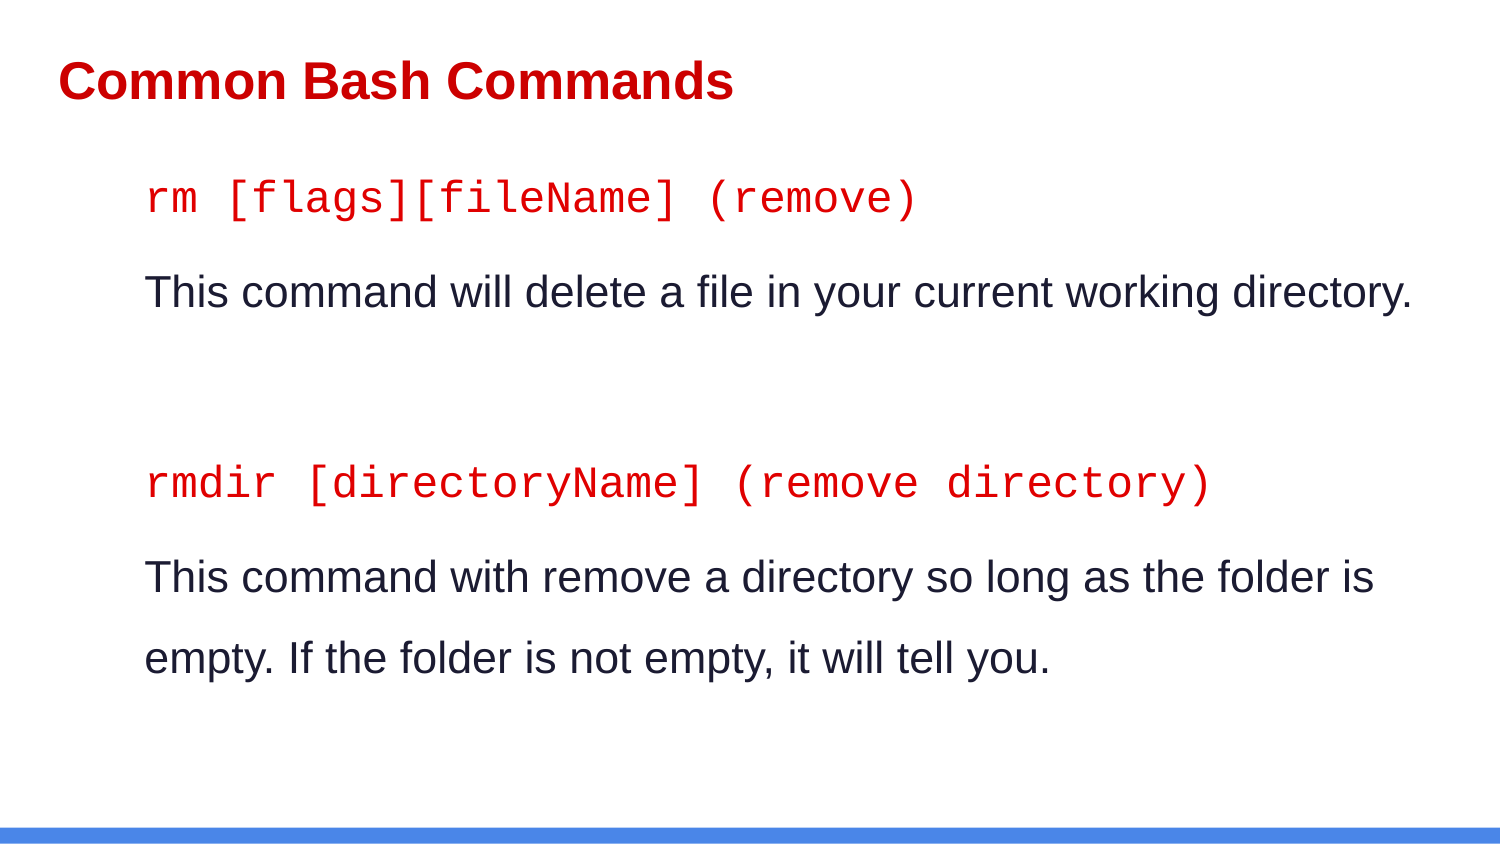

# Common Bash Commands
rm [flags][fileName] (remove)
This command will delete a file in your current working directory.

rmdir [directoryName] (remove directory)
This command with remove a directory so long as the folder is empty. If the folder is not empty, it will tell you.